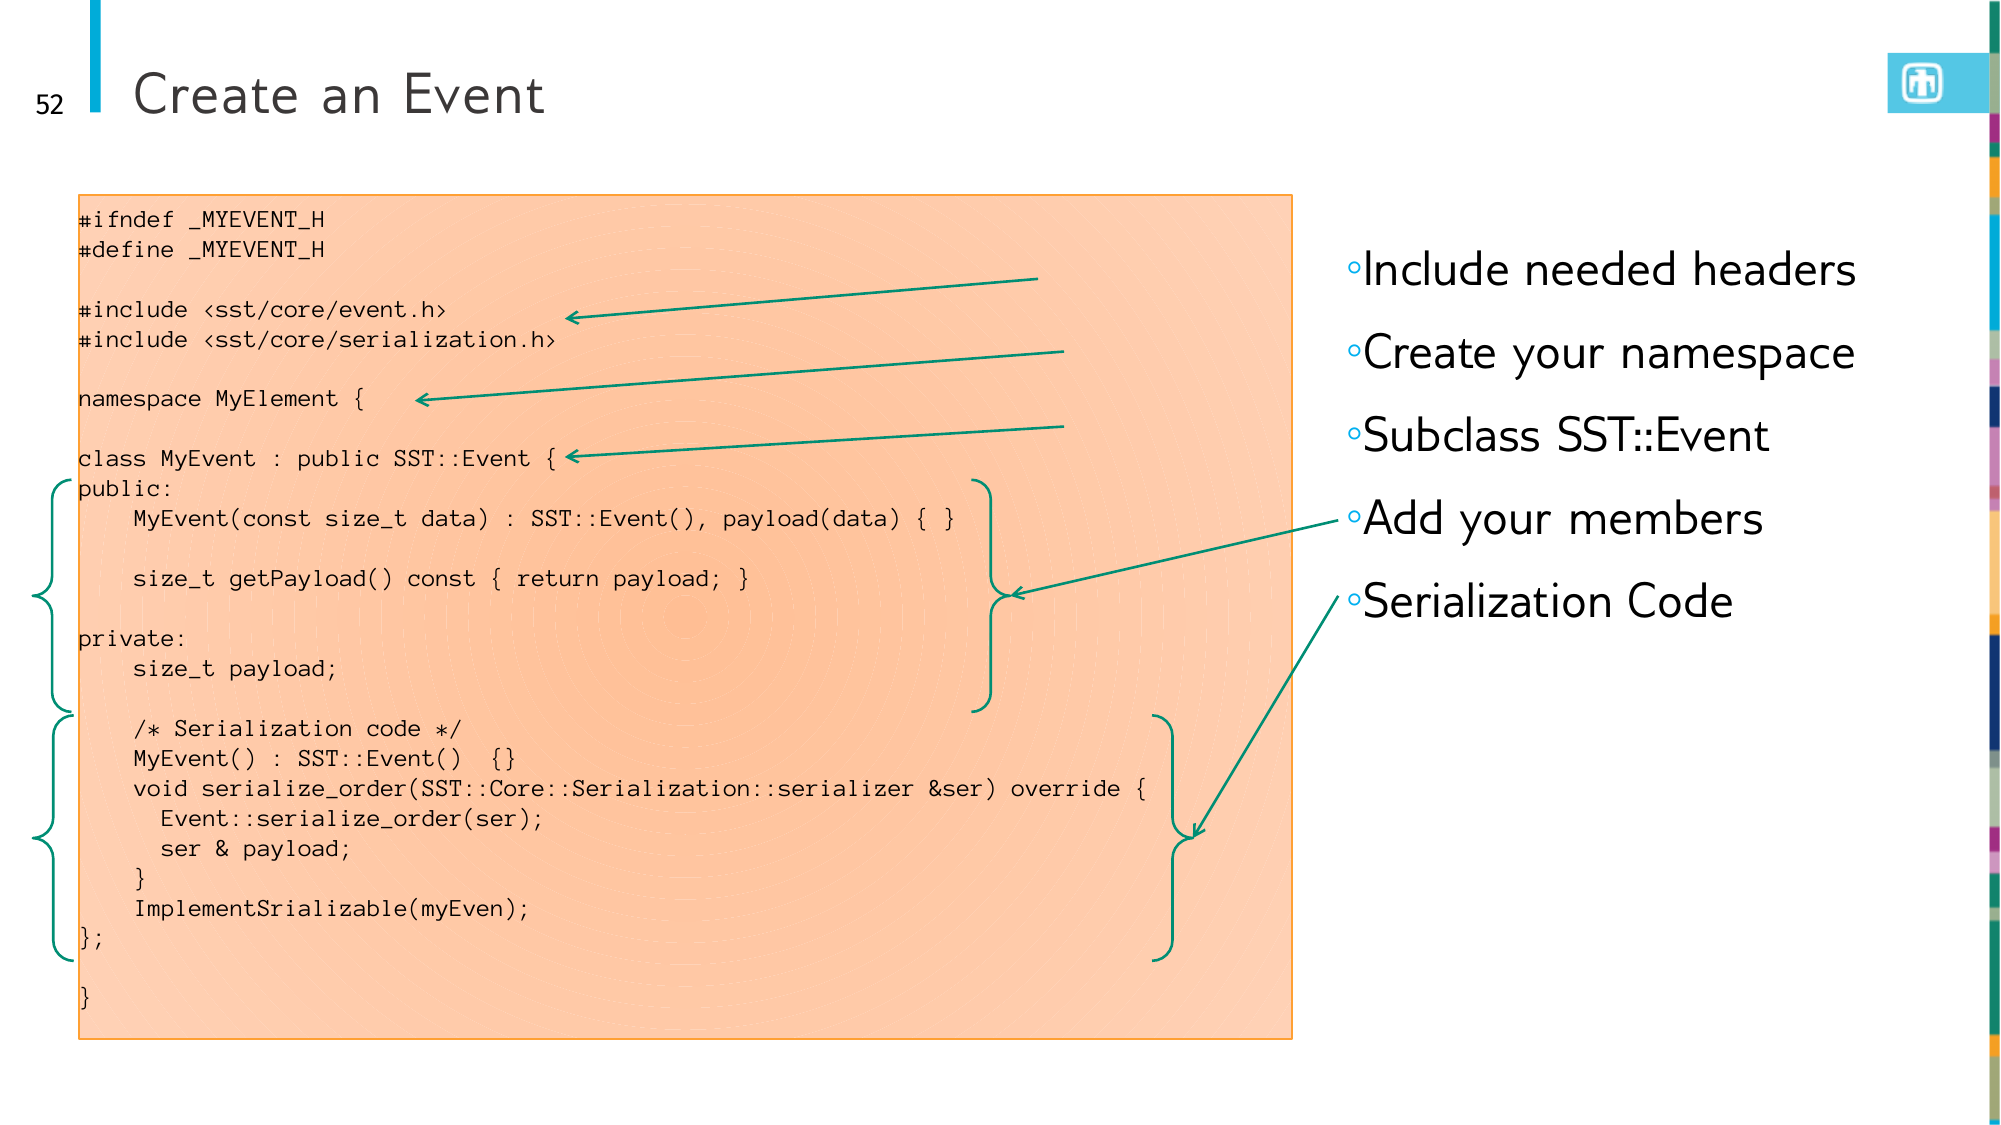

# Create an Event
52
#ifndef _MYEVENT_H
#define _MYEVENT_H

#include <sst/core/event.h>
#include <sst/core/serialization.h>

namespace MyElement {

class MyEvent : public SST::Event {
public:
    MyEvent(const size_t data) : SST::Event(), payload(data) { }

    size_t getPayload() const { return payload; }

private:
    size_t payload;

    /* Serialization code */
    MyEvent() : SST::Event()  {}
    void serialize_order(SST::Core::Serialization::serializer &ser) override {
      Event::serialize_order(ser);
      ser & payload;
    }
    ImplementSrializable(myEven);
};

}
Include needed headers
Create your namespace
Subclass SST::Event
Add your members
Serialization Code